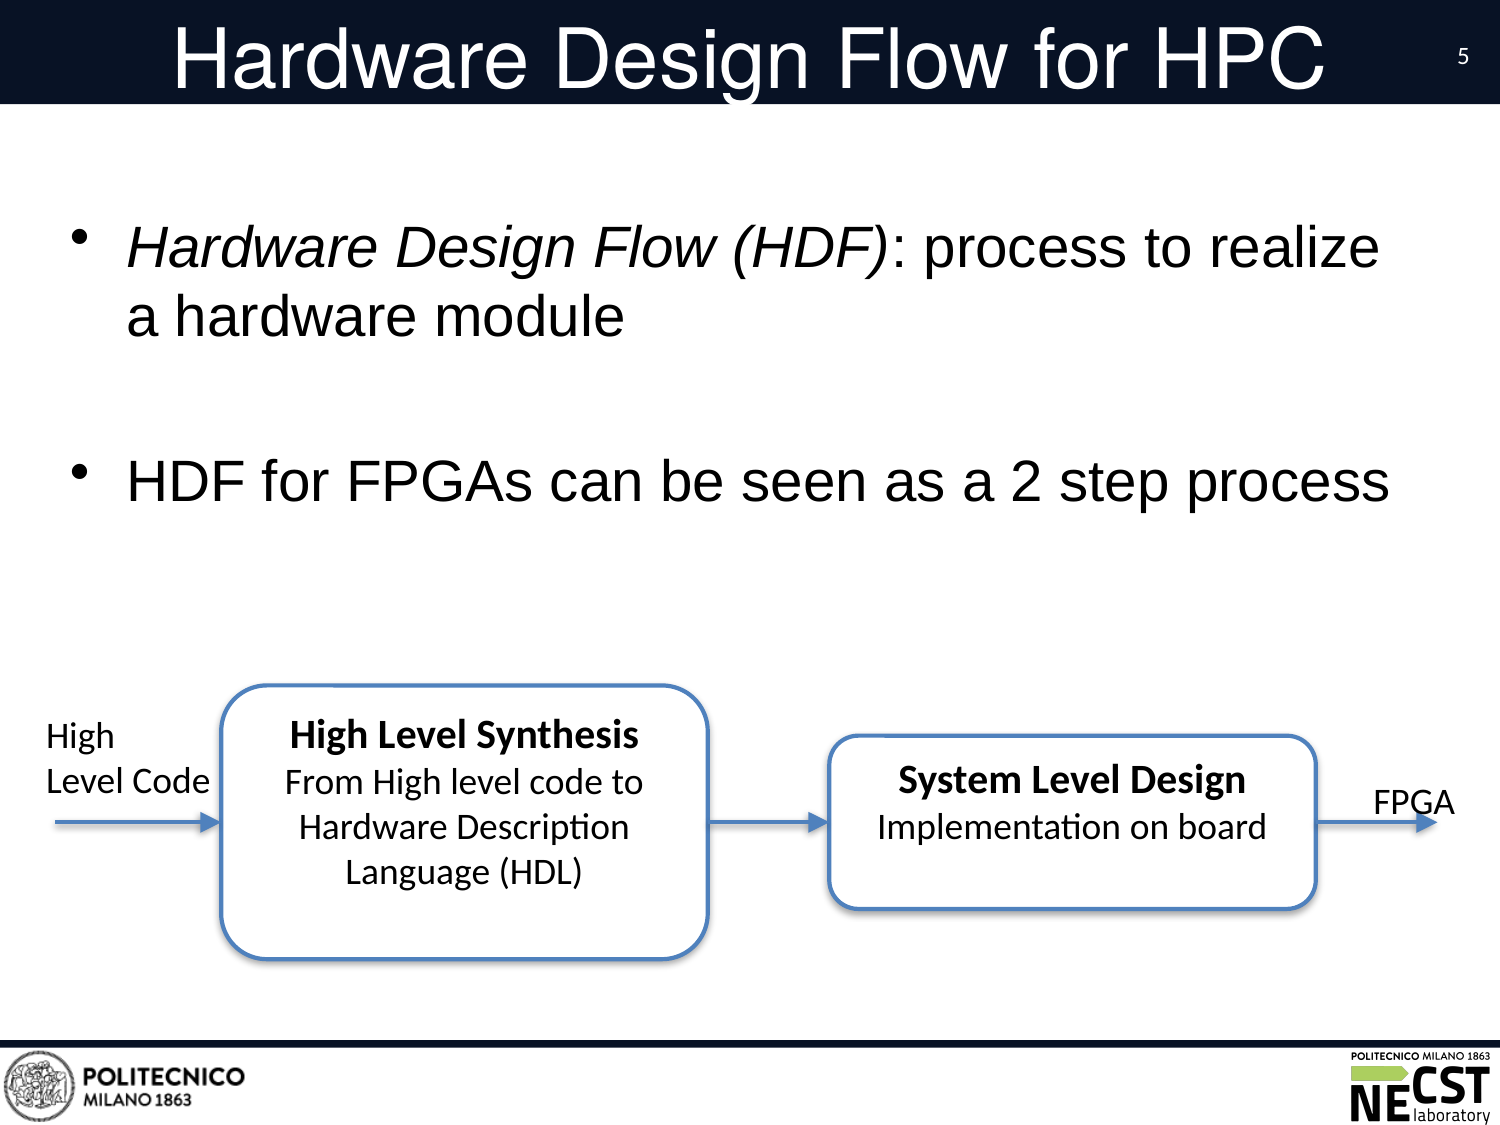

# Hardware Design Flow for HPC
5
Hardware Design Flow (HDF): process to realize a hardware module

HDF for FPGAs can be seen as a 2 step process
High Level Synthesis
From High level code to Hardware Description Language (HDL)

High
Level Code
System Level Design
Implementation on board

FPGA